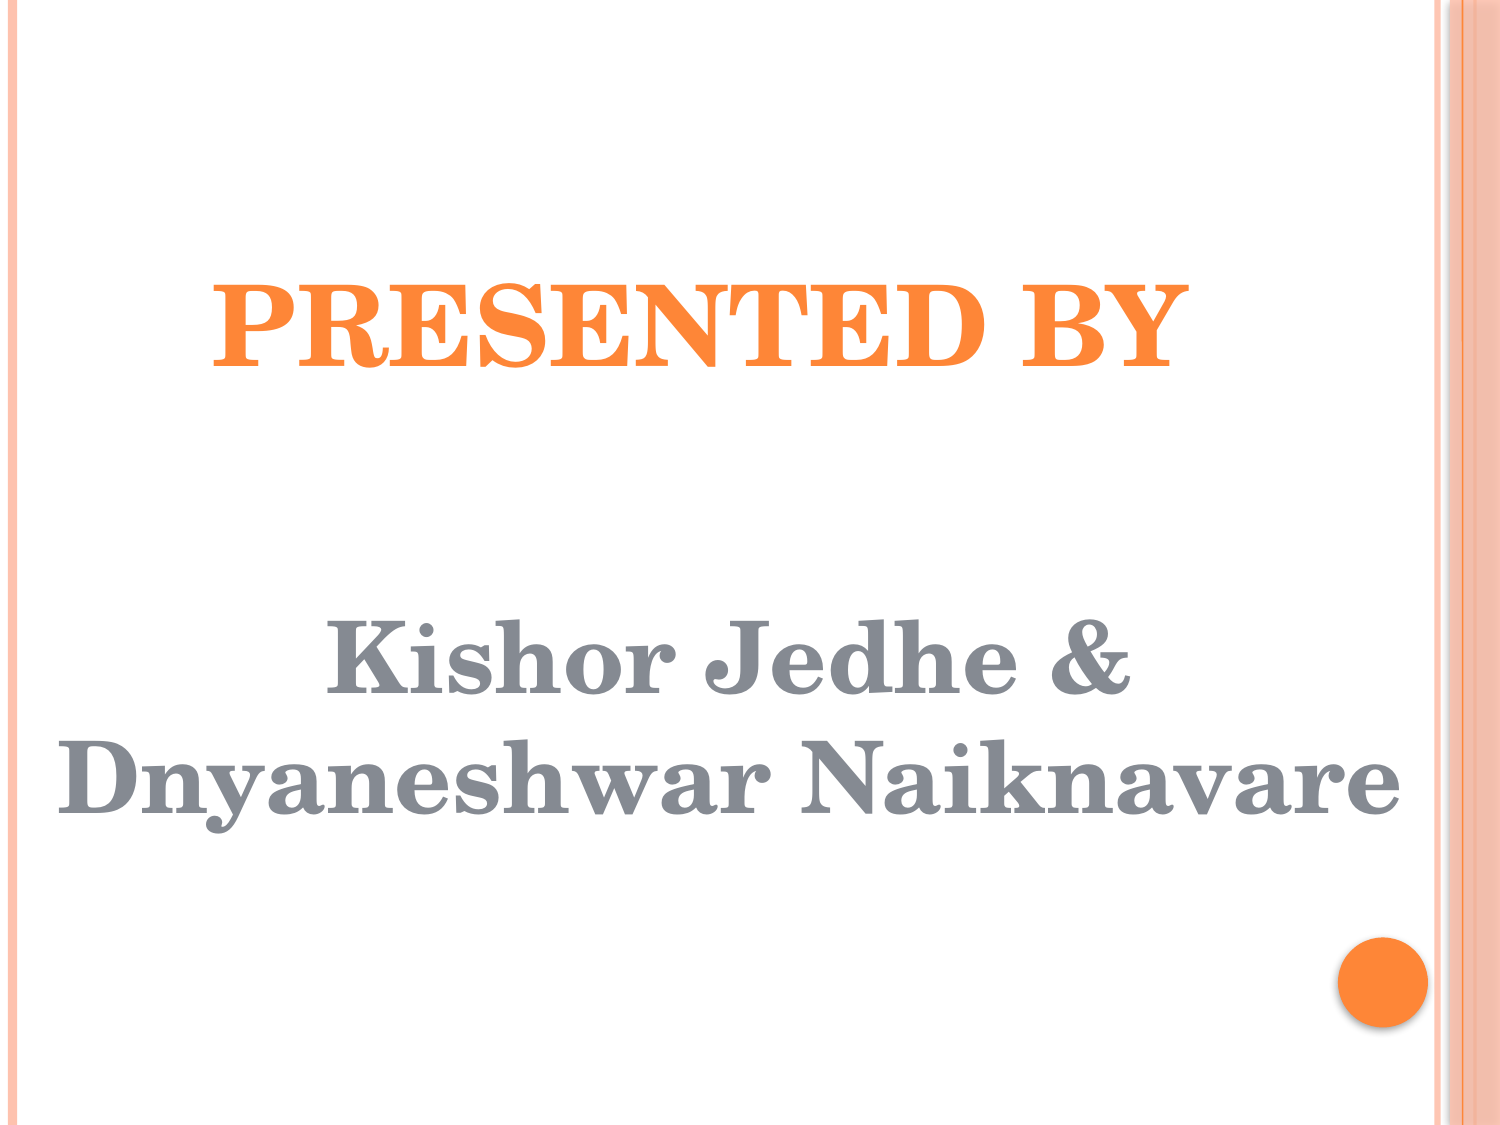

Presented By
Kishor Jedhe &
Dnyaneshwar Naiknavare